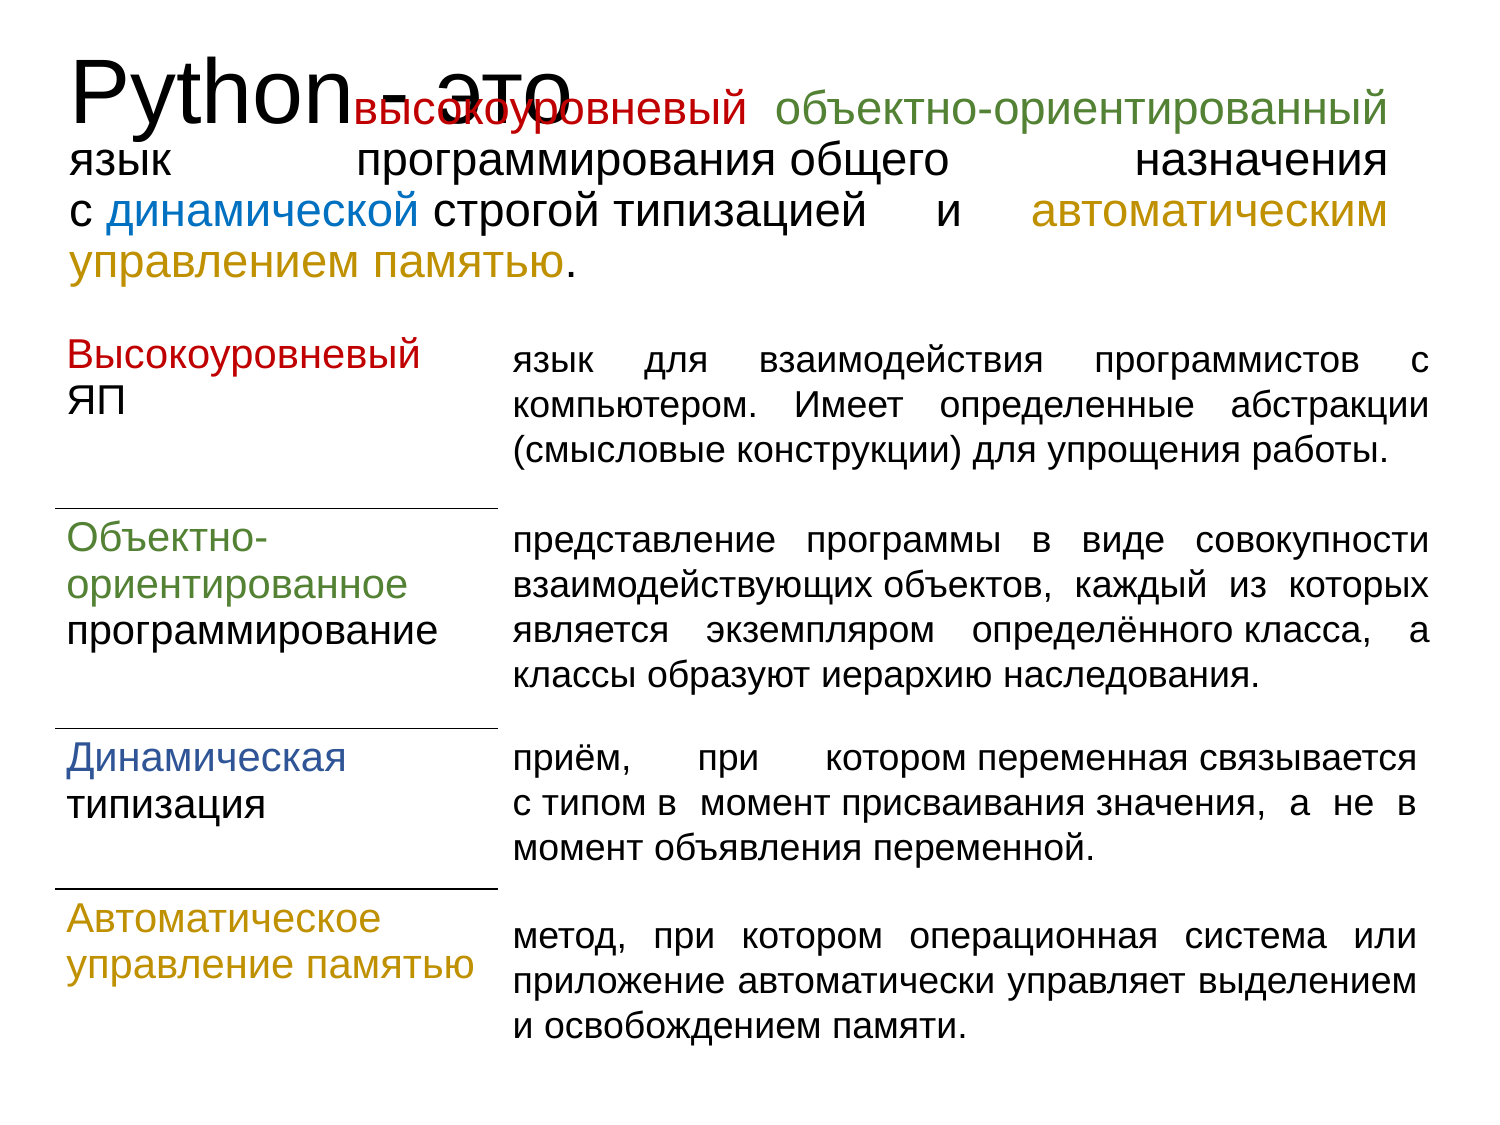

# Python - это
			      высокоуровневый объектно-ориентированный язык программирования общего назначения с динамической строгой типизацией и автоматическим управлением памятью.
| Высокоуровневый ЯП |
| --- |
| Объектно-ориентированное программирование |
| Динамическая типизация |
| Автоматическое управление памятью |
язык для взаимодействия программистов с компьютером. Имеет определенные абстракции (смысловые конструкции) для упрощения работы.
представление программы в виде совокупности взаимодействующих объектов, каждый из которых является экземпляром определённого класса, а классы образуют иерархию наследования.
приём, при котором переменная связывается с типом в момент присваивания значения, а не в момент объявления переменной.
метод, при котором операционная система или приложение автоматически управляет выделением и освобождением памяти.